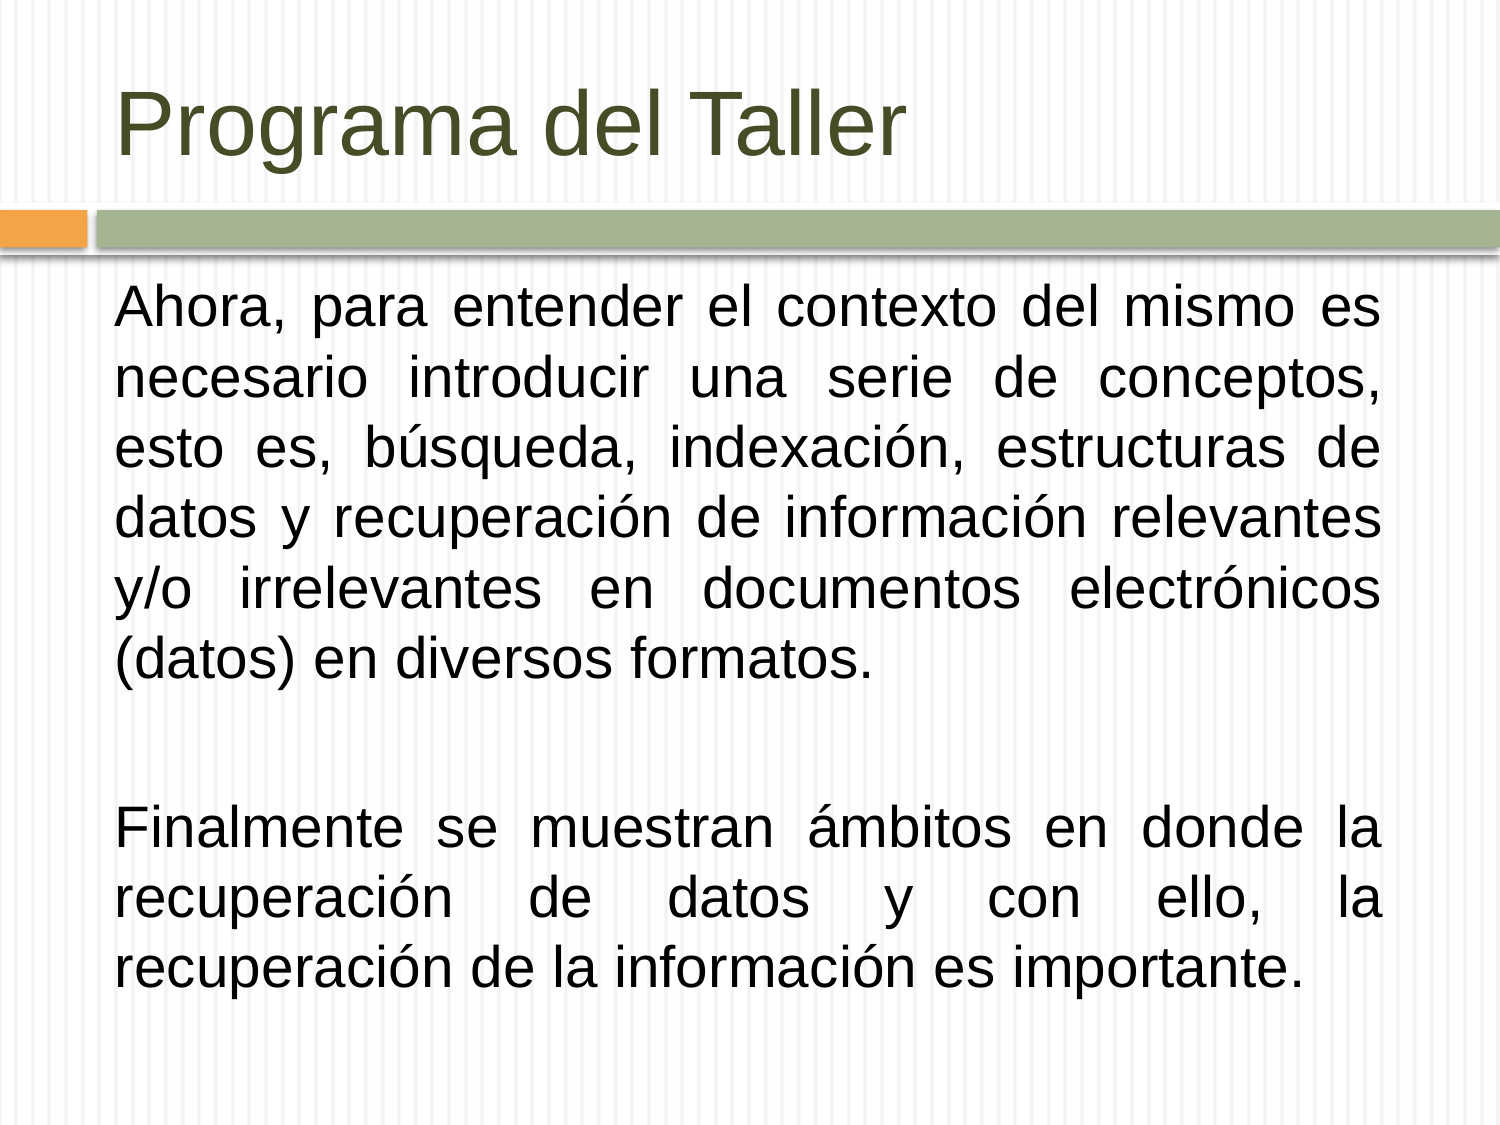

# Programa del Taller
Ahora, para entender el contexto del mismo es necesario introducir una serie de conceptos, esto es, búsqueda, indexación, estructuras de datos y recuperación de información relevantes y/o irrelevantes en documentos electrónicos (datos) en diversos formatos.

Finalmente se muestran ámbitos en donde la recuperación de datos y con ello, la recuperación de la información es importante.